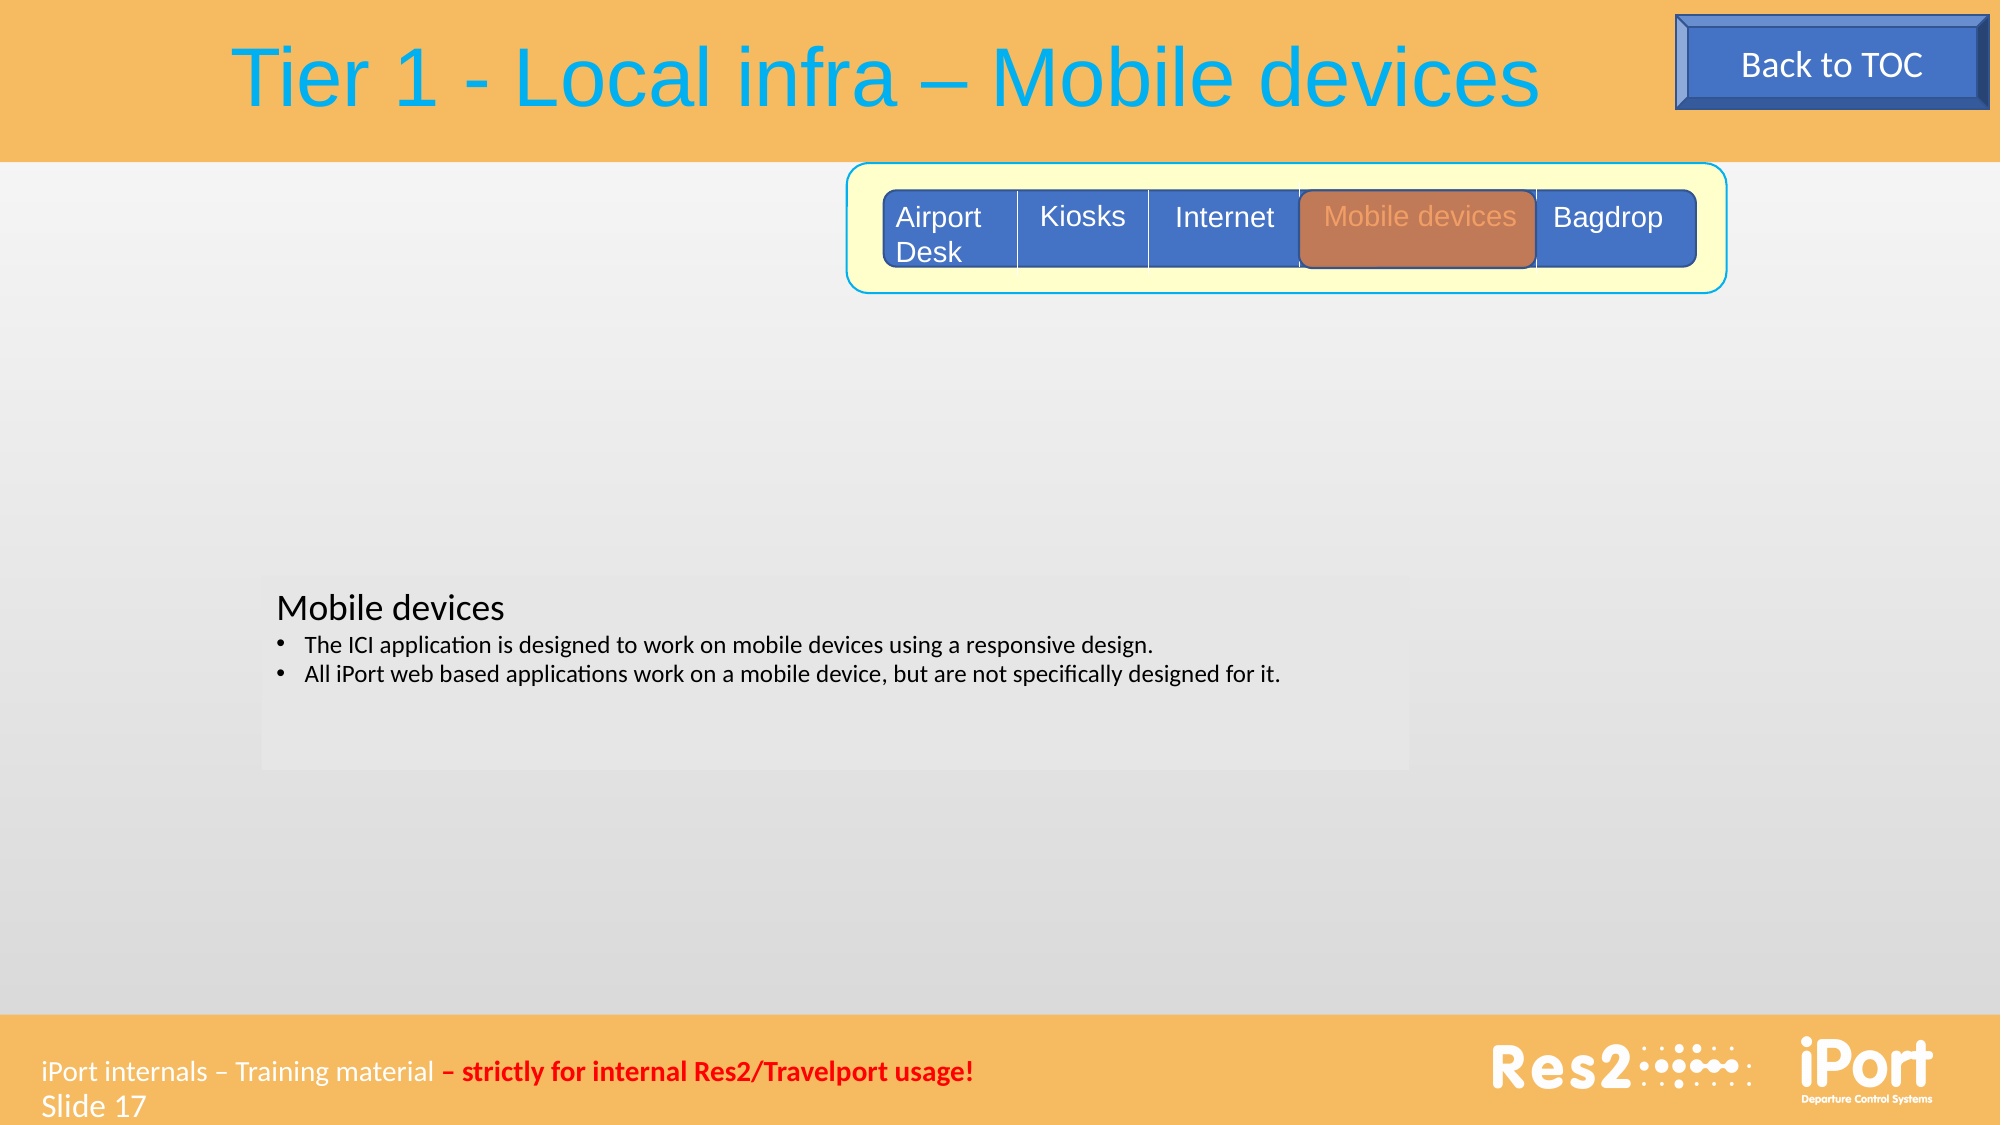

Tier 1 - Local infra – Mobile devices
Back to TOC

Kiosks
Mobile devices

Airport
Desk
Internet
Bagdrop
Mobile devices
The ICI application is designed to work on mobile devices using a responsive design.
All iPort web based applications work on a mobile device, but are not specifically designed for it.